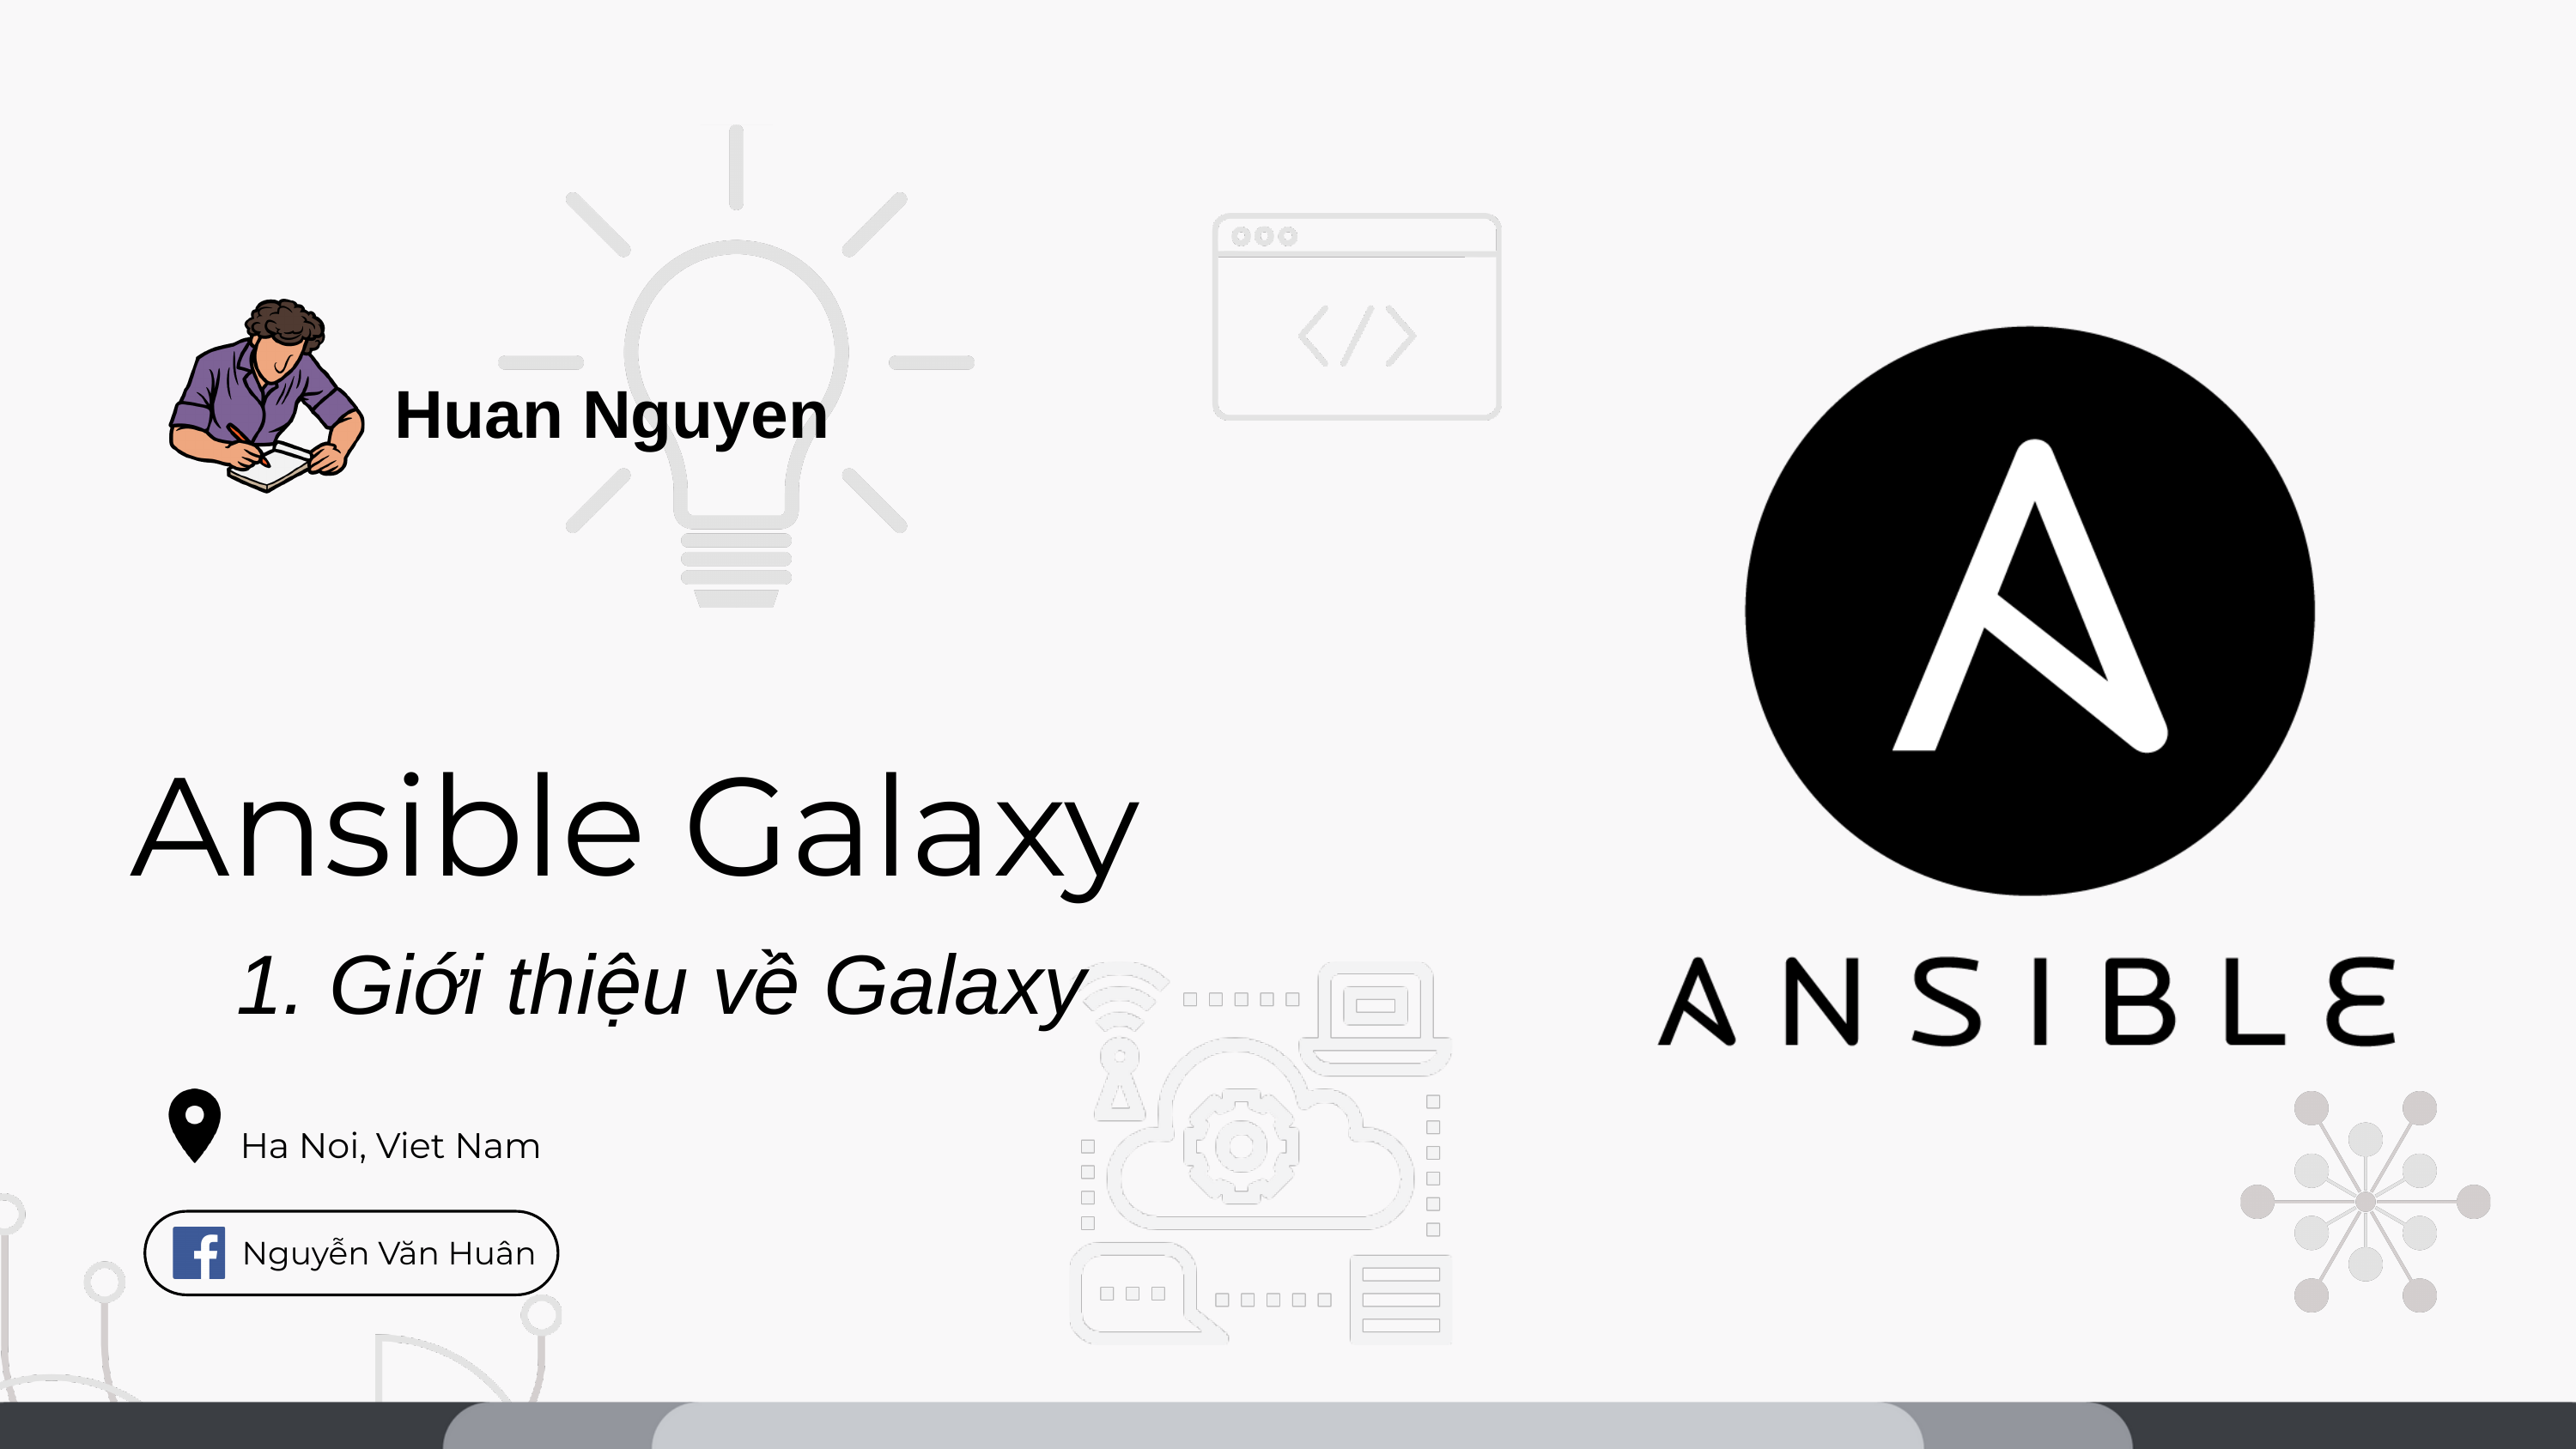

Huan Nguyen
Ansible Galaxy
1. Giới thiệu về Galaxy

Ha Noi, Viet Nam

         Nguyễn Văn Huân